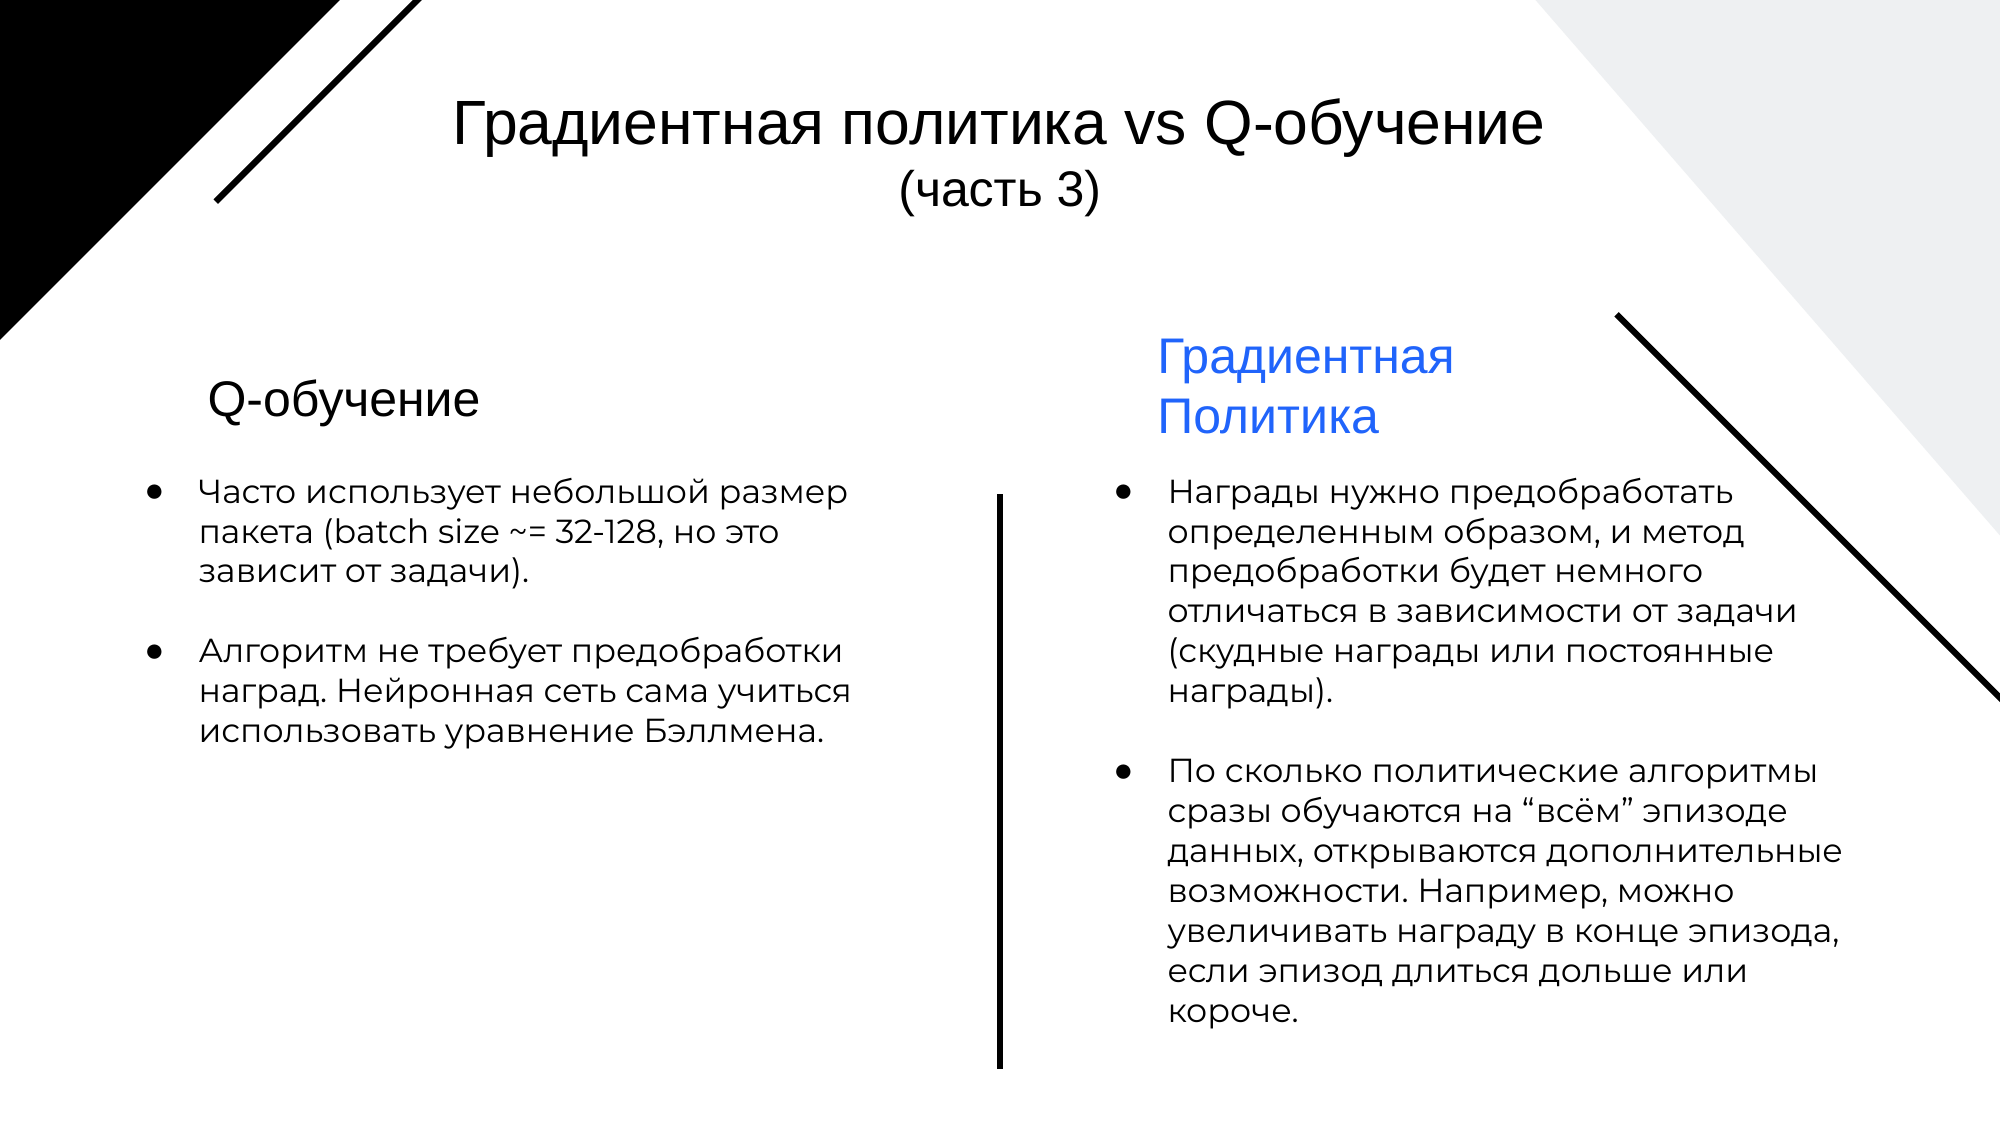

Градиентная политика vs Q-обучение
(часть 3)

Градиентная
Политика

Q-обучение

Часто использует небольшой размер пакета (batch size ~= 32-128, но это зависит от задачи).

Алгоритм не требует предобработки наград. Нейронная сеть сама учиться использовать уравнение Бэллмена.
Награды нужно предобработать определенным образом, и метод предобработки будет немного отличаться в зависимости от задачи (скудные награды или постоянные награды).

По сколько политические алгоритмы сразы обучаются на “всём” эпизоде данных, открываются дополнительные возможности. Например, можно увеличивать награду в конце эпизода, если эпизод длиться дольше или короче.